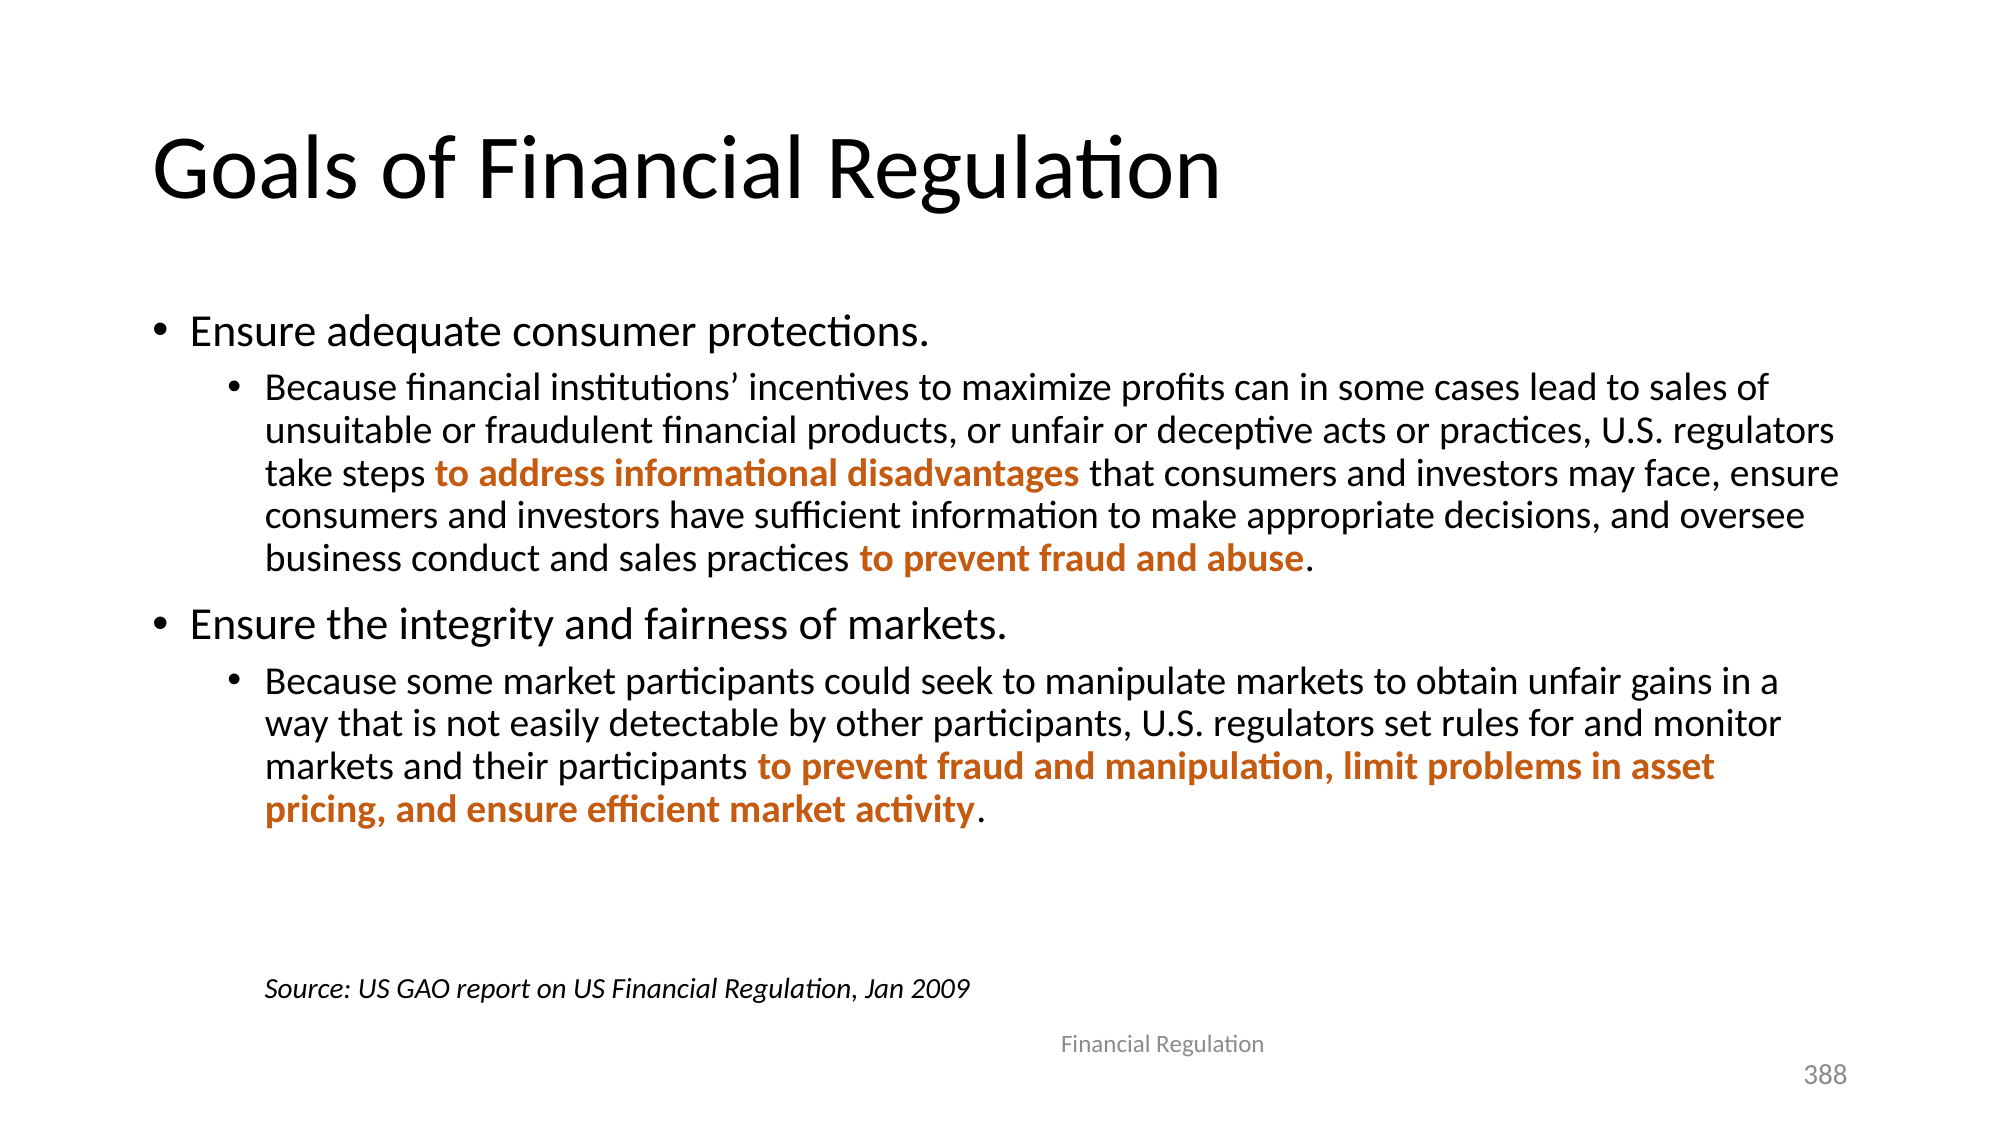

# Goals of Financial Regulation
Ensure adequate consumer protections.
Because financial institutions’ incentives to maximize profits can in some cases lead to sales of unsuitable or fraudulent financial products, or unfair or deceptive acts or practices, U.S. regulators take steps to address informational disadvantages that consumers and investors may face, ensure consumers and investors have sufficient information to make appropriate decisions, and oversee business conduct and sales practices to prevent fraud and abuse.
Ensure the integrity and fairness of markets.
Because some market participants could seek to manipulate markets to obtain unfair gains in a way that is not easily detectable by other participants, U.S. regulators set rules for and monitor markets and their participants to prevent fraud and manipulation, limit problems in asset pricing, and ensure efficient market activity.
Source: US GAO report on US Financial Regulation, Jan 2009
Financial Regulation
388